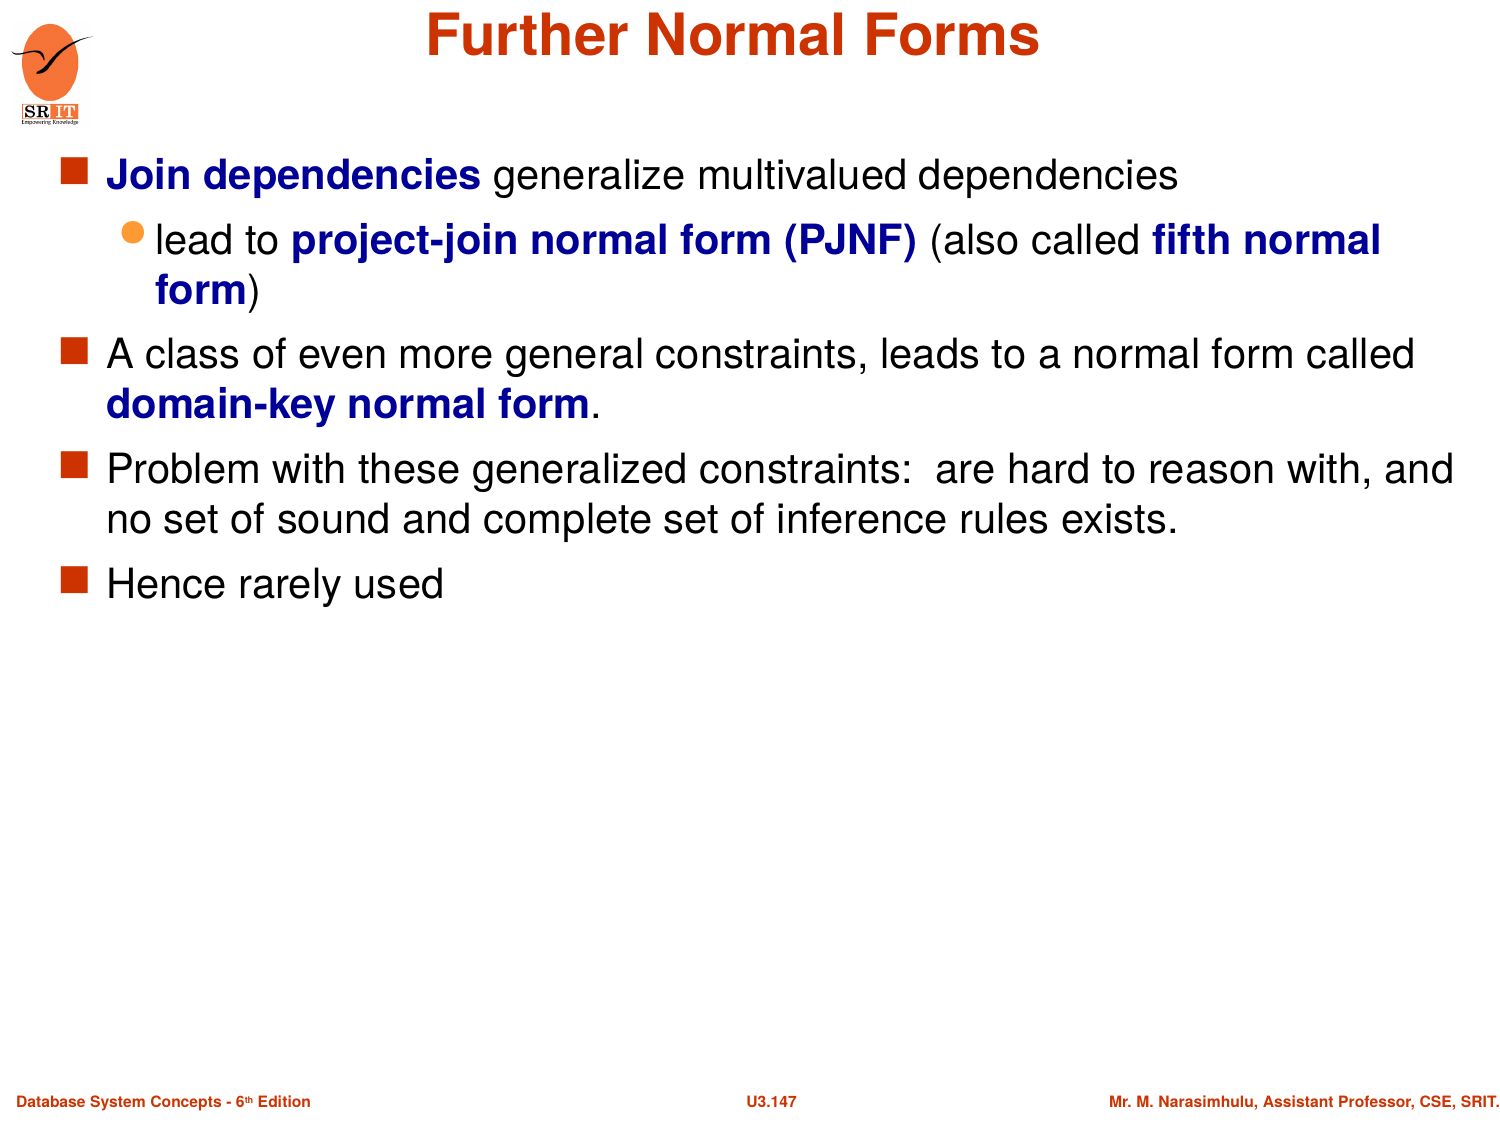

# Further Normal Forms
Join dependencies generalize multivalued dependencies
lead to project-join normal form (PJNF) (also called fifth normal form)
A class of even more general constraints, leads to a normal form called domain-key normal form.
Problem with these generalized constraints:  are hard to reason with, and no set of sound and complete set of inference rules exists.
Hence rarely used